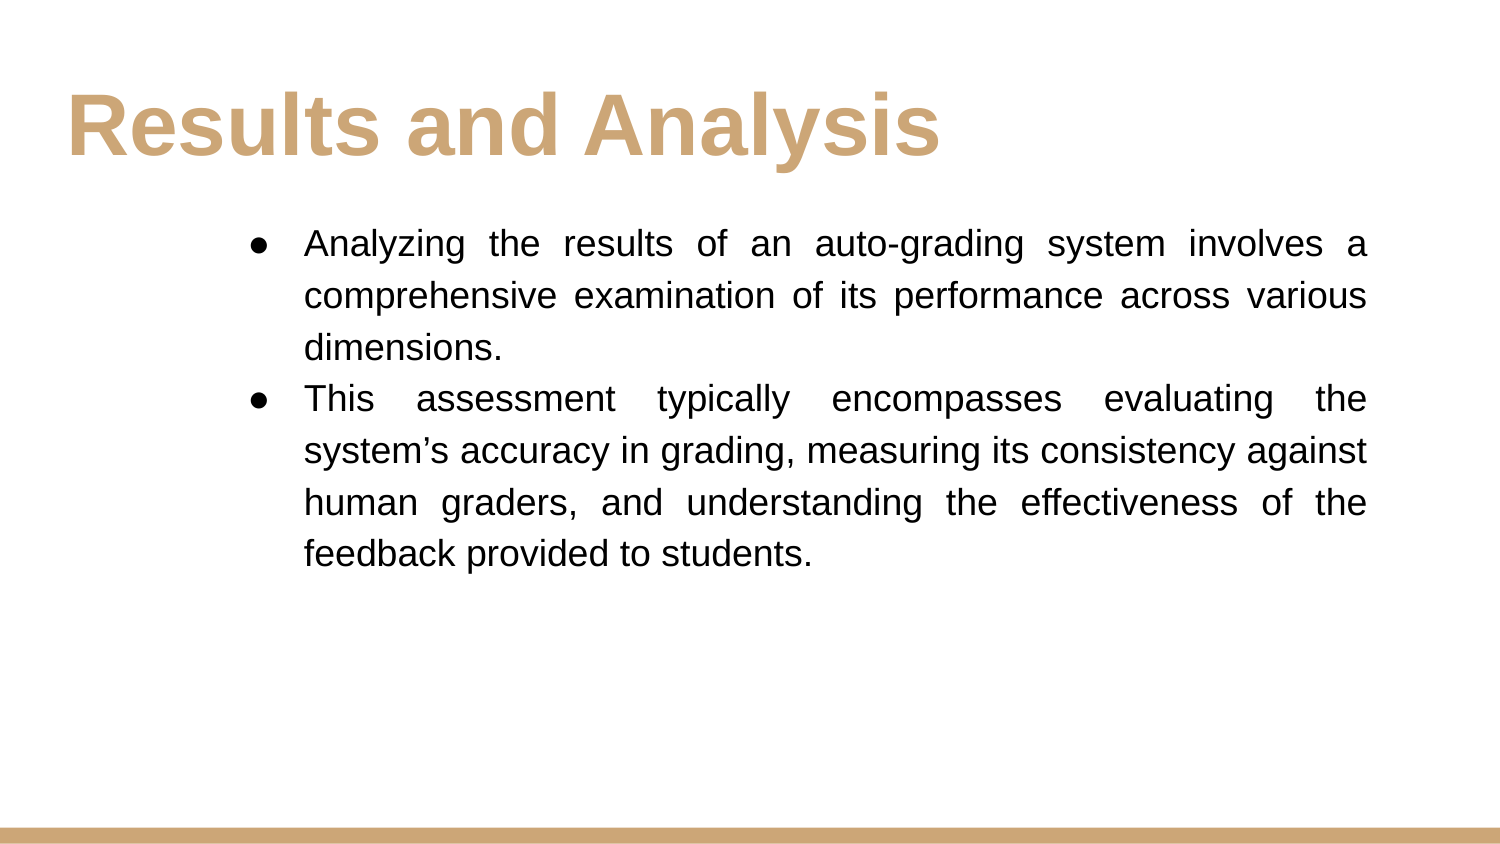

# Results and Analysis
Analyzing the results of an auto-grading system involves a comprehensive examination of its performance across various dimensions.
This assessment typically encompasses evaluating the system’s accuracy in grading, measuring its consistency against human graders, and understanding the effectiveness of the feedback provided to students.